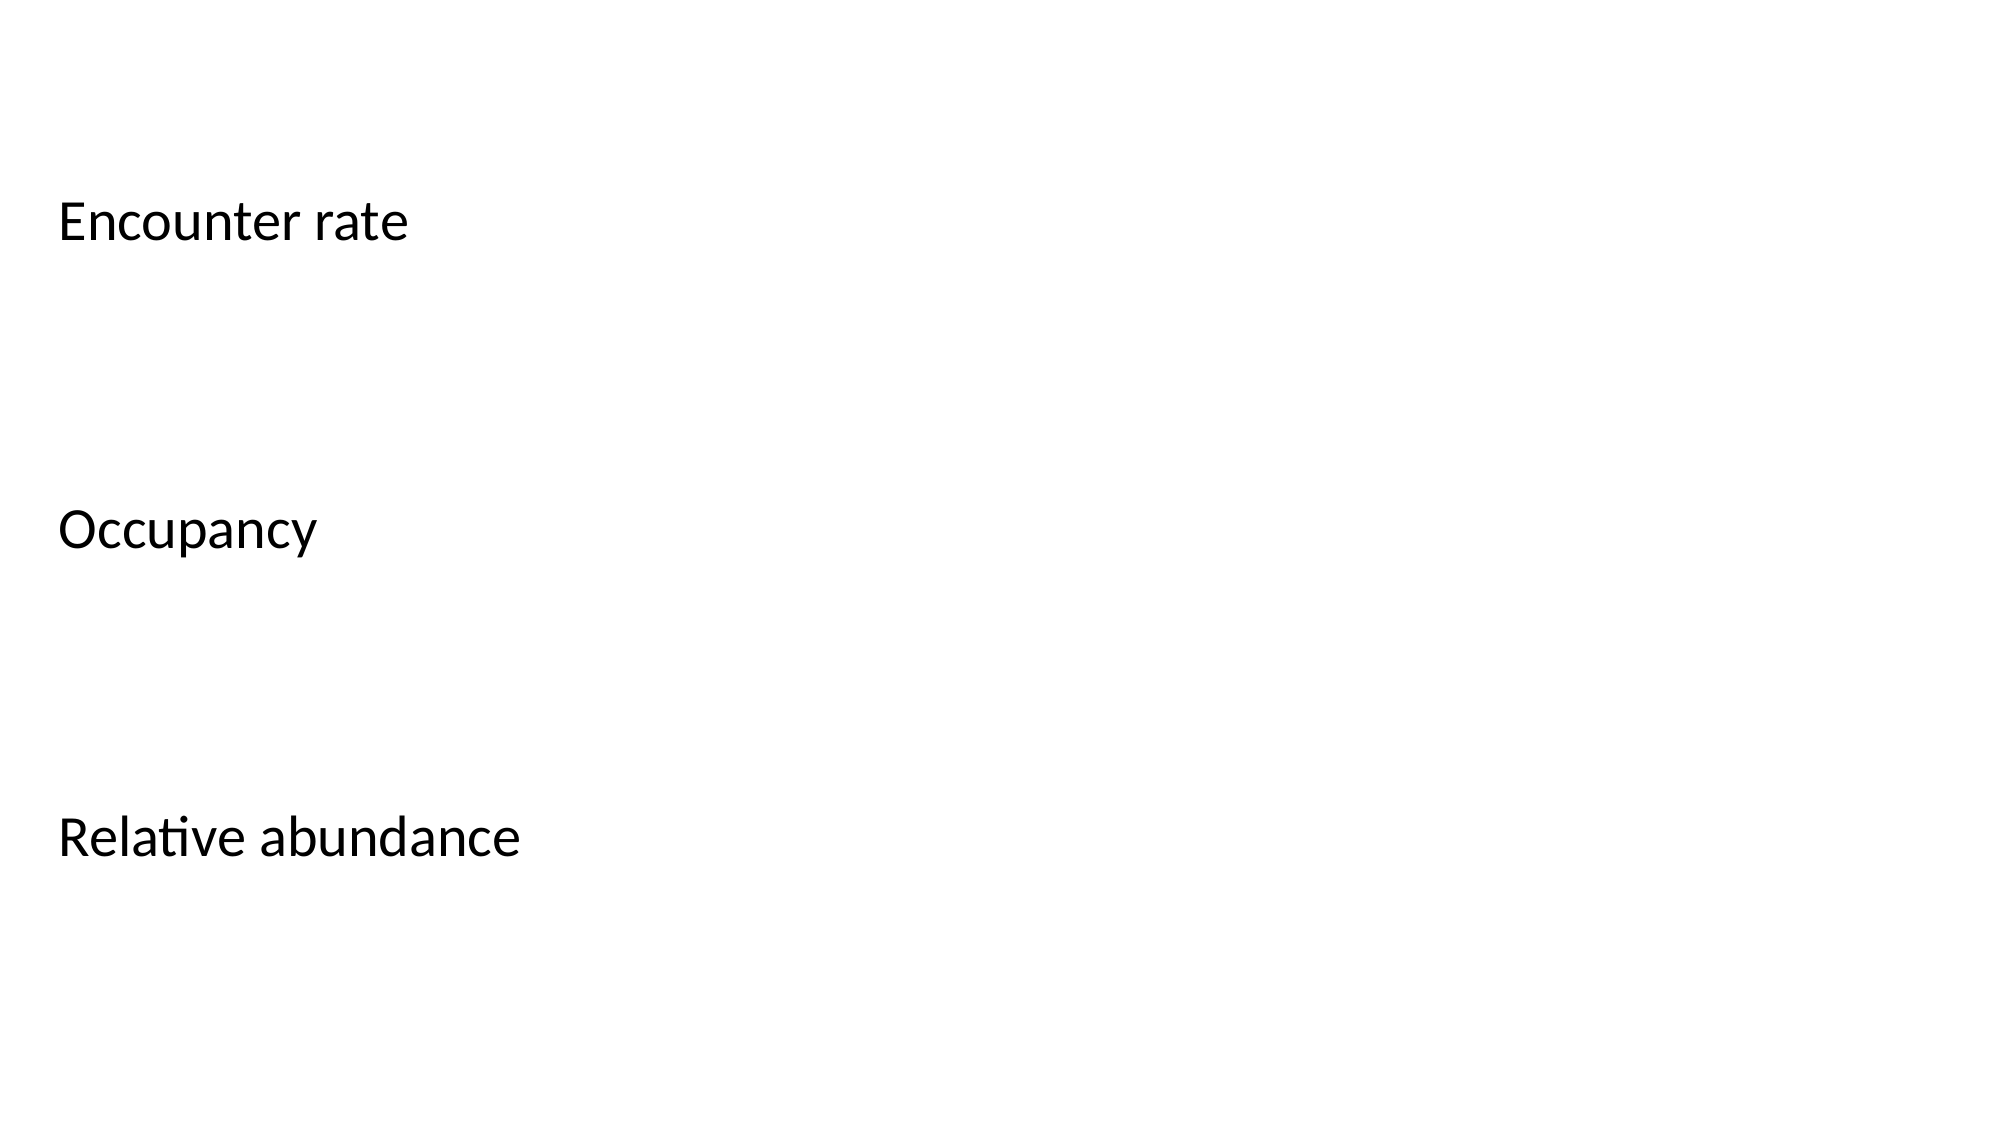

Response data             Detectability                 Complexity

Encounter rate

Occupancy

Relative abundance
Detection / non-detection

Detection / non-detection

Counts
Variation in detectability

Detectability AND variation in detectability

Variation in detectability
Describing patterns

Explaining processes

Pattern / process